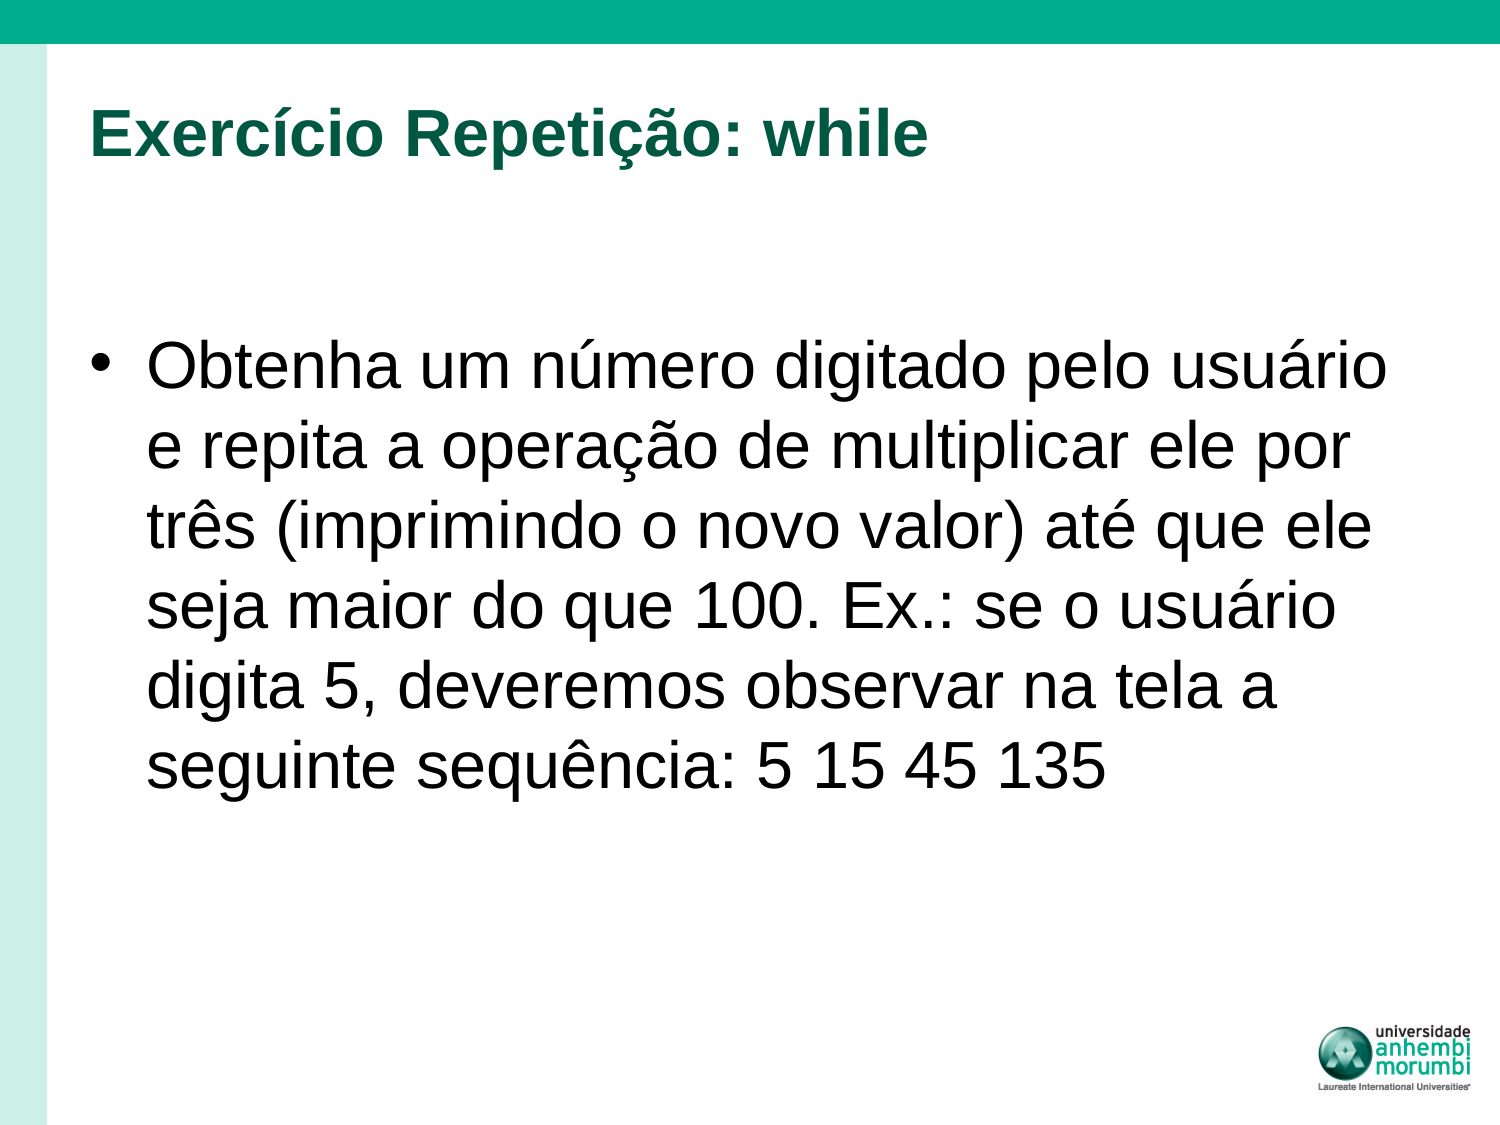

# Exercício Repetição: while
Obtenha um número digitado pelo usuário e repita a operação de multiplicar ele por três (imprimindo o novo valor) até que ele seja maior do que 100. Ex.: se o usuário digita 5, deveremos observar na tela a seguinte sequência: 5 15 45 135